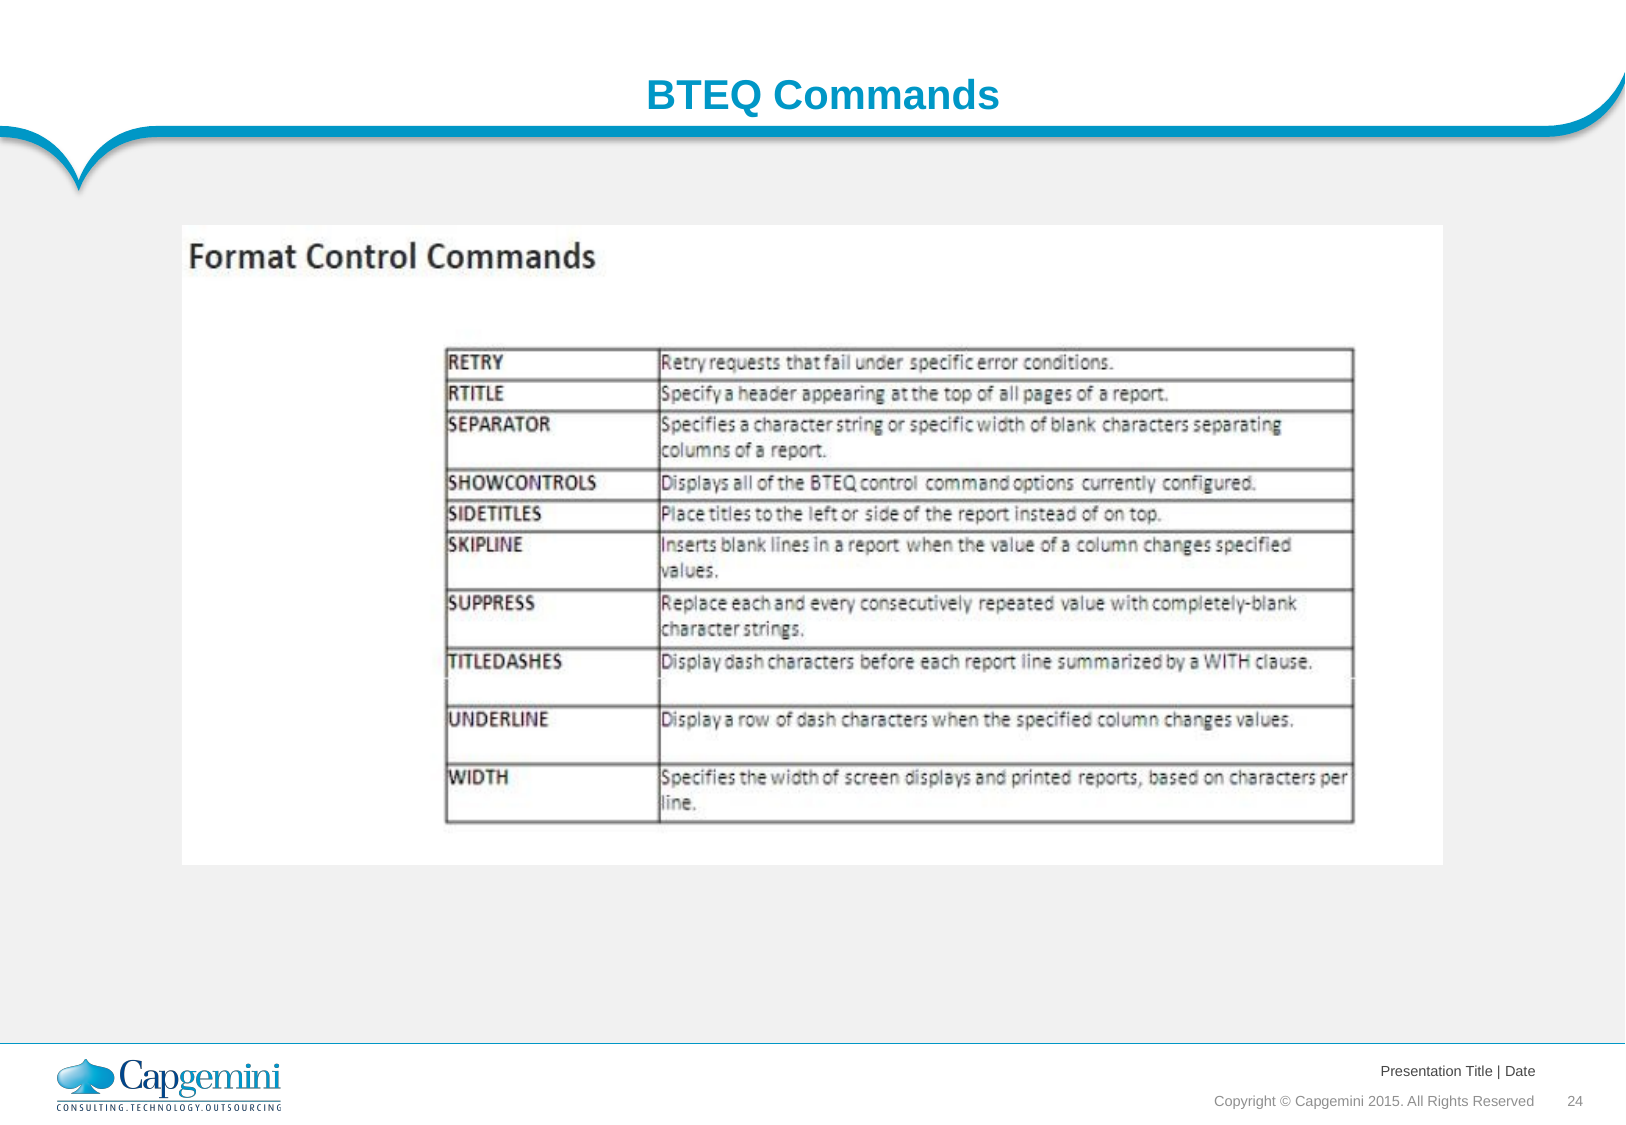

BTEQ
Commands

Presentation Title | Date
Copyright © Capgemini 2015. All Rights Reserved        24